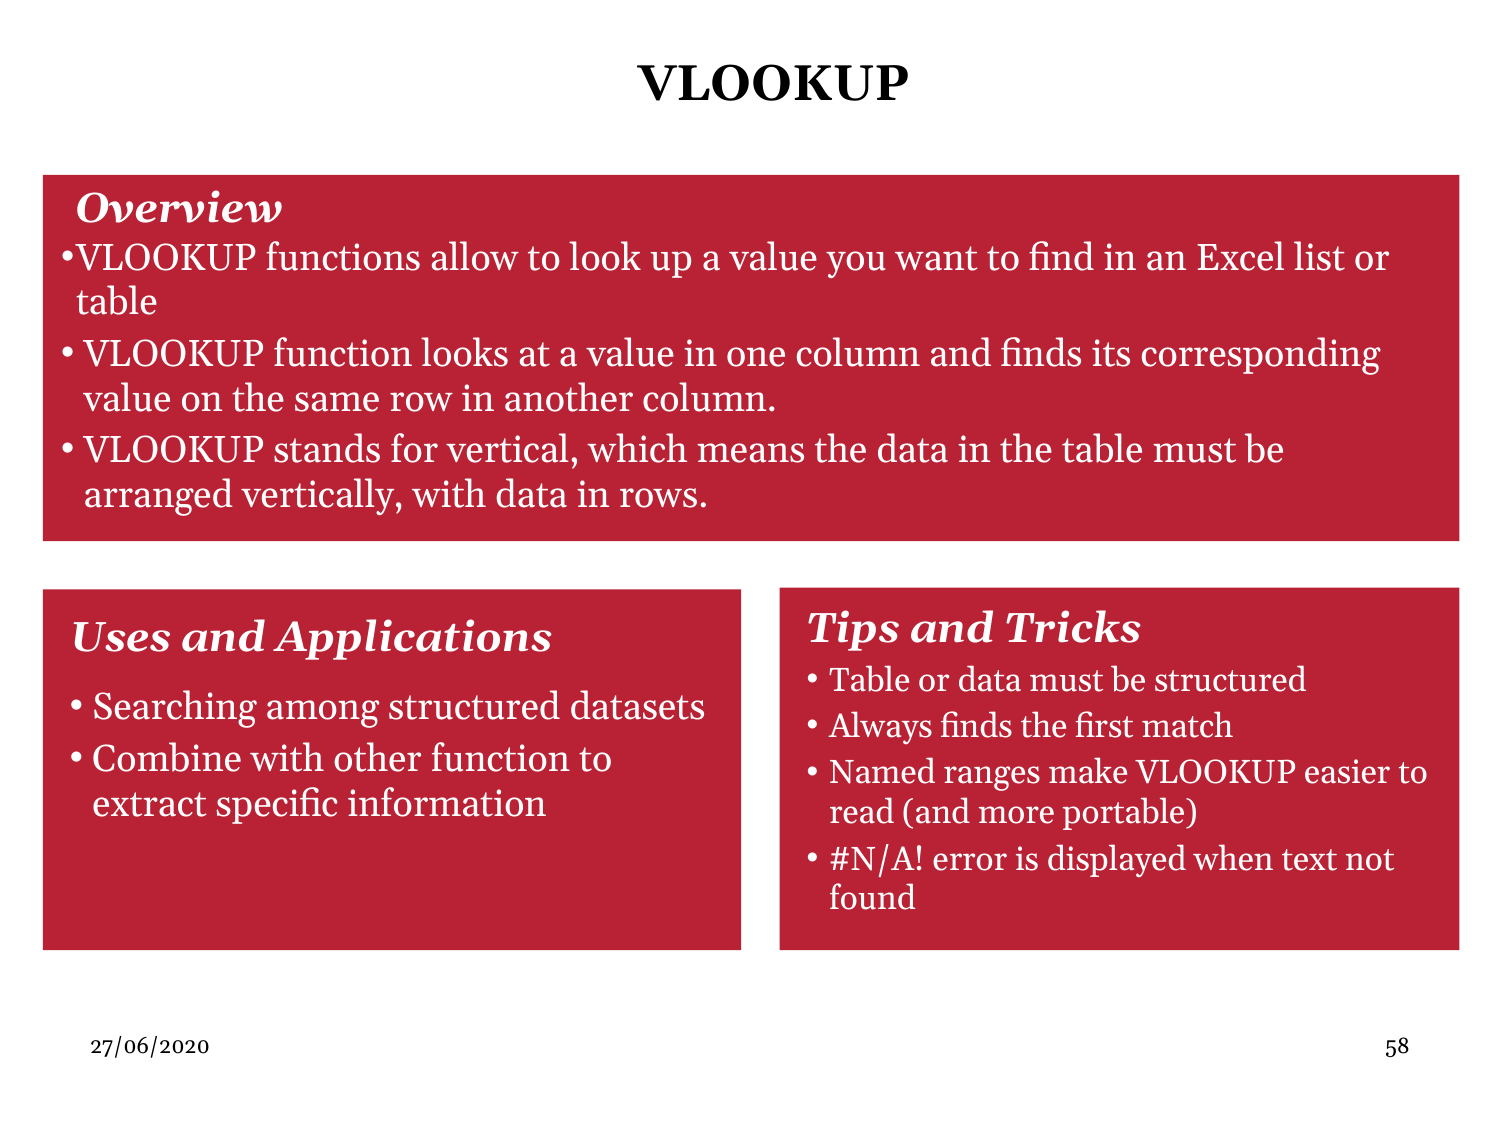

VLOOKUP

Overview
VLOOKUP functions allow to look up a value you want to find in an Excel list or table
VLOOKUP function looks at a value in one column and finds its corresponding value on the same row in another column.
VLOOKUP stands for vertical, which means the data in the table must be arranged vertically, with data in rows.

Tips and Tricks
Uses and Applications
Table or data must be structured
Always finds the first match
Named ranges make VLOOKUP easier to read (and more portable)
#N/A! error is displayed when text not found
Searching among structured datasets
Combine with other function to extract specific information
27/06/2020
58